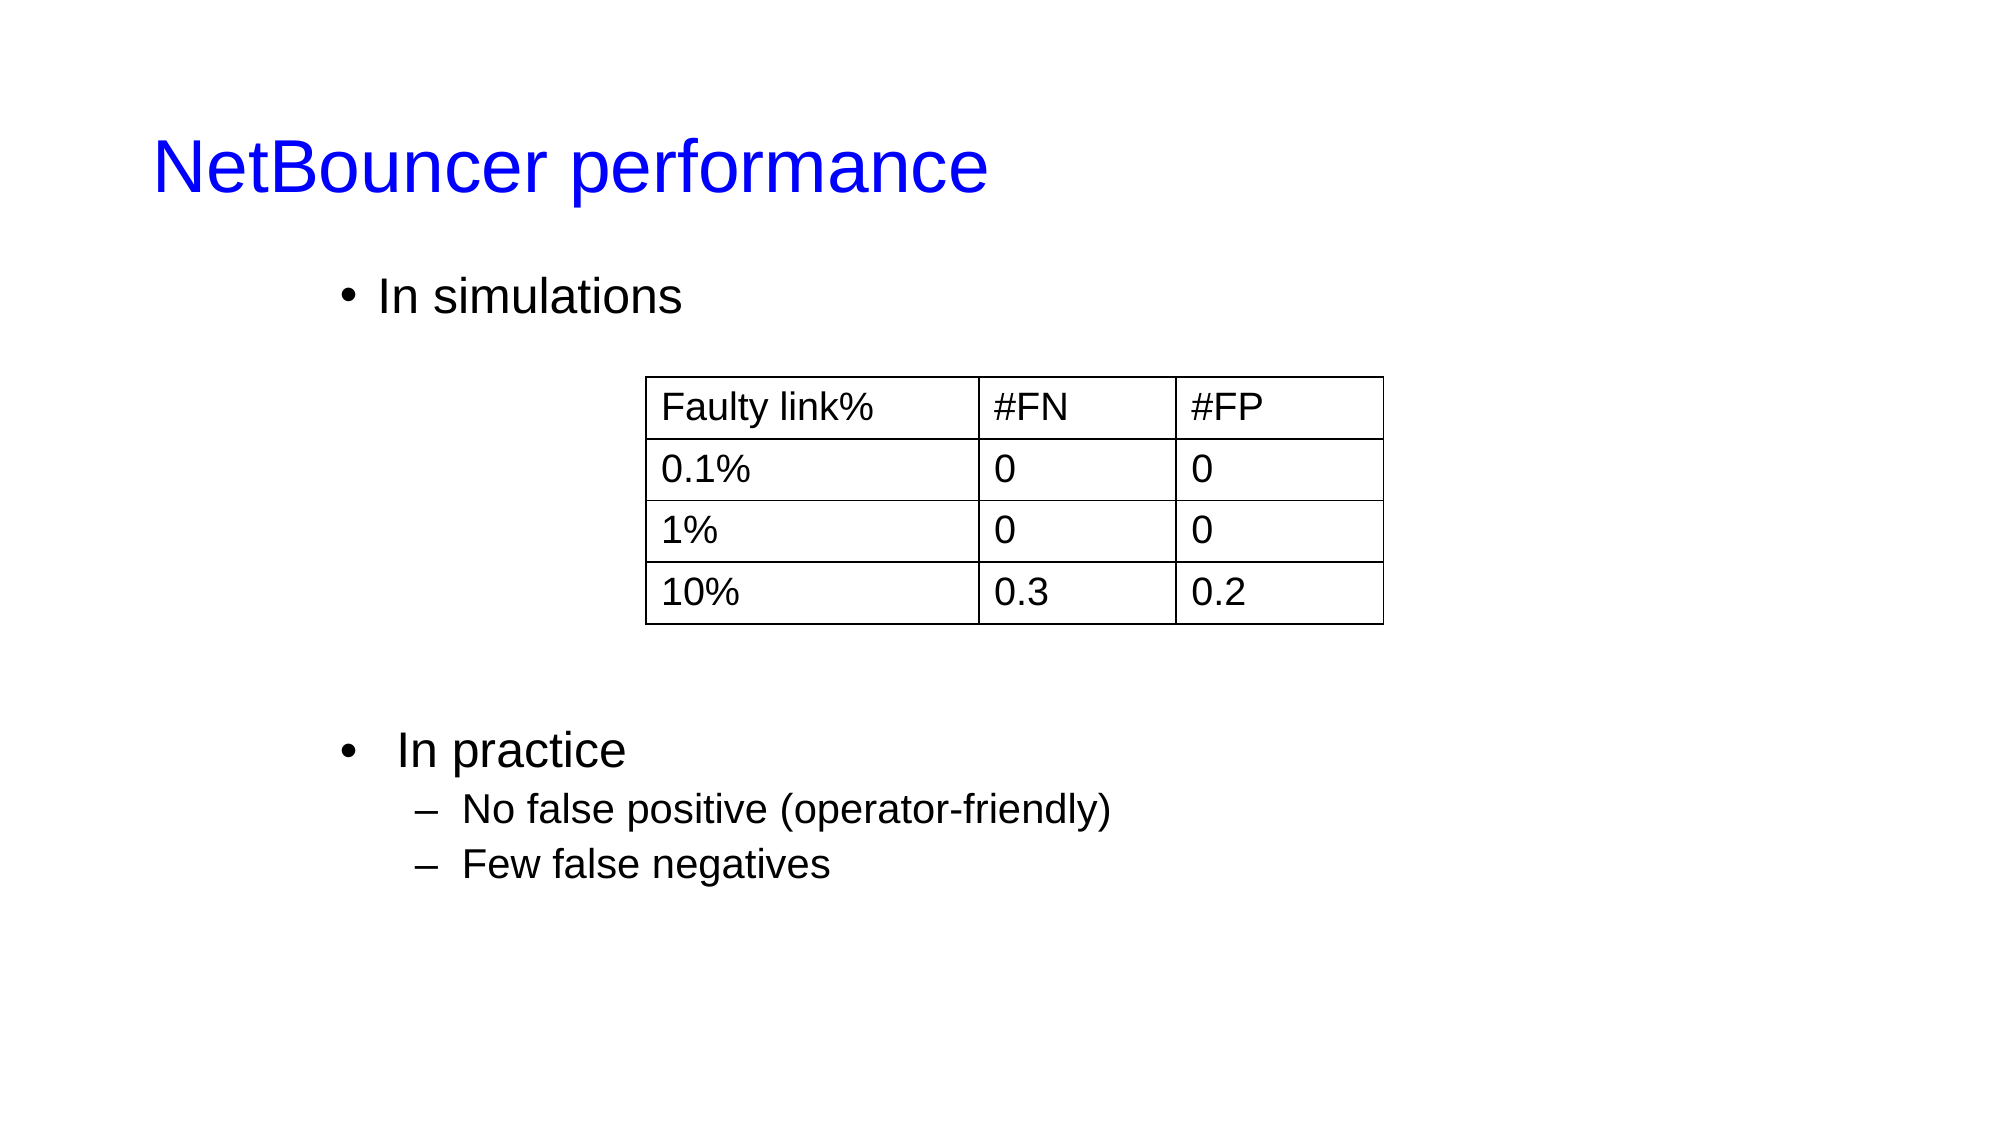

# NetBouncer performance
In simulations
| Faulty link% | #FN | #FP |
| --- | --- | --- |
| 0.1% | 0 | 0 |
| 1% | 0 | 0 |
| 10% | 0.3 | 0.2 |
In practice
No false positive (operator-friendly)
Few false negatives